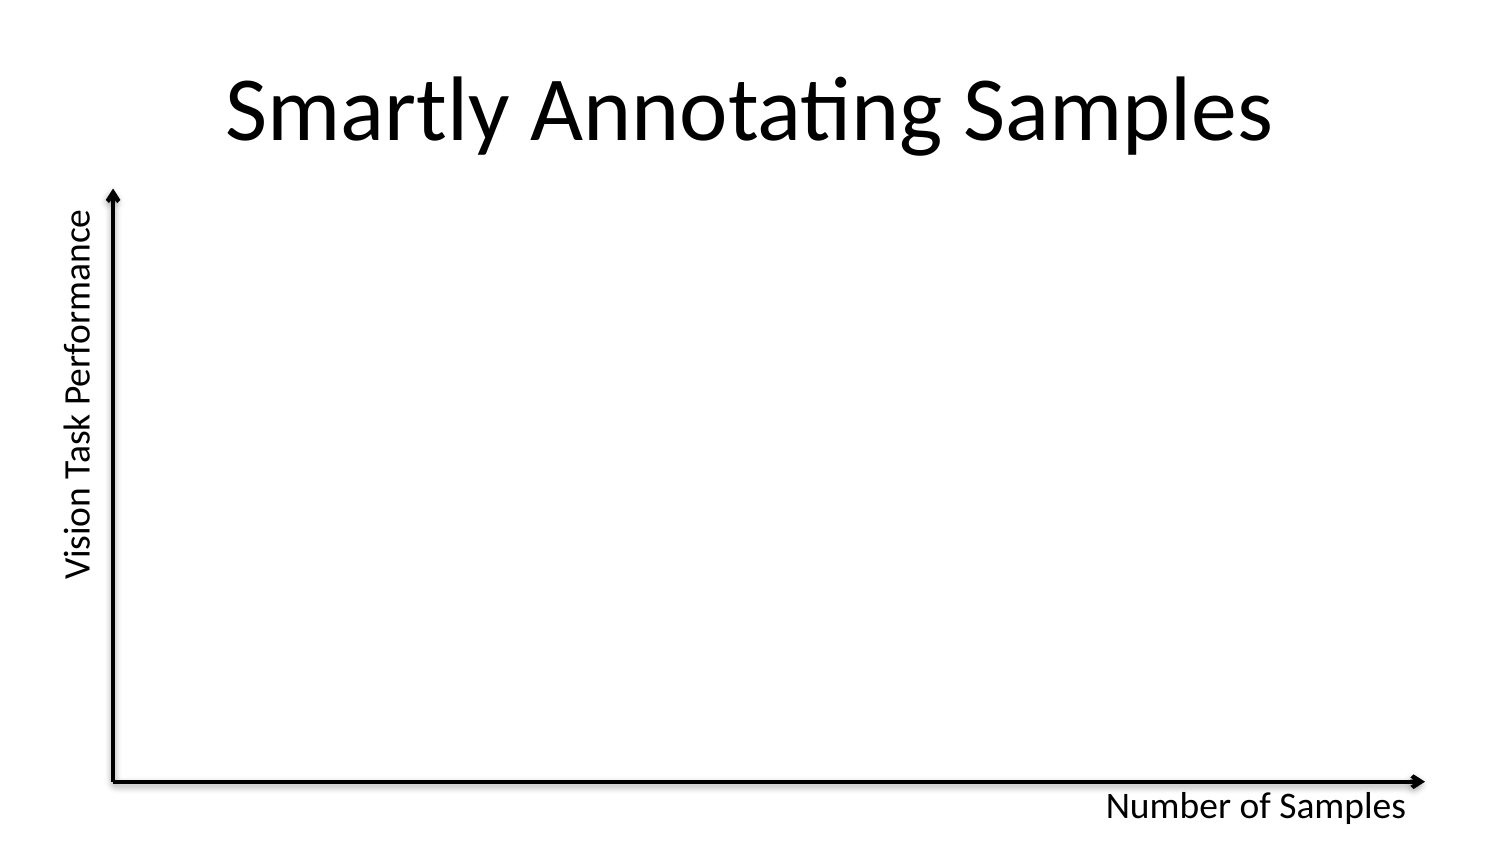

# Smartly Annotating Samples
Vision Task Performance
Number of Samples